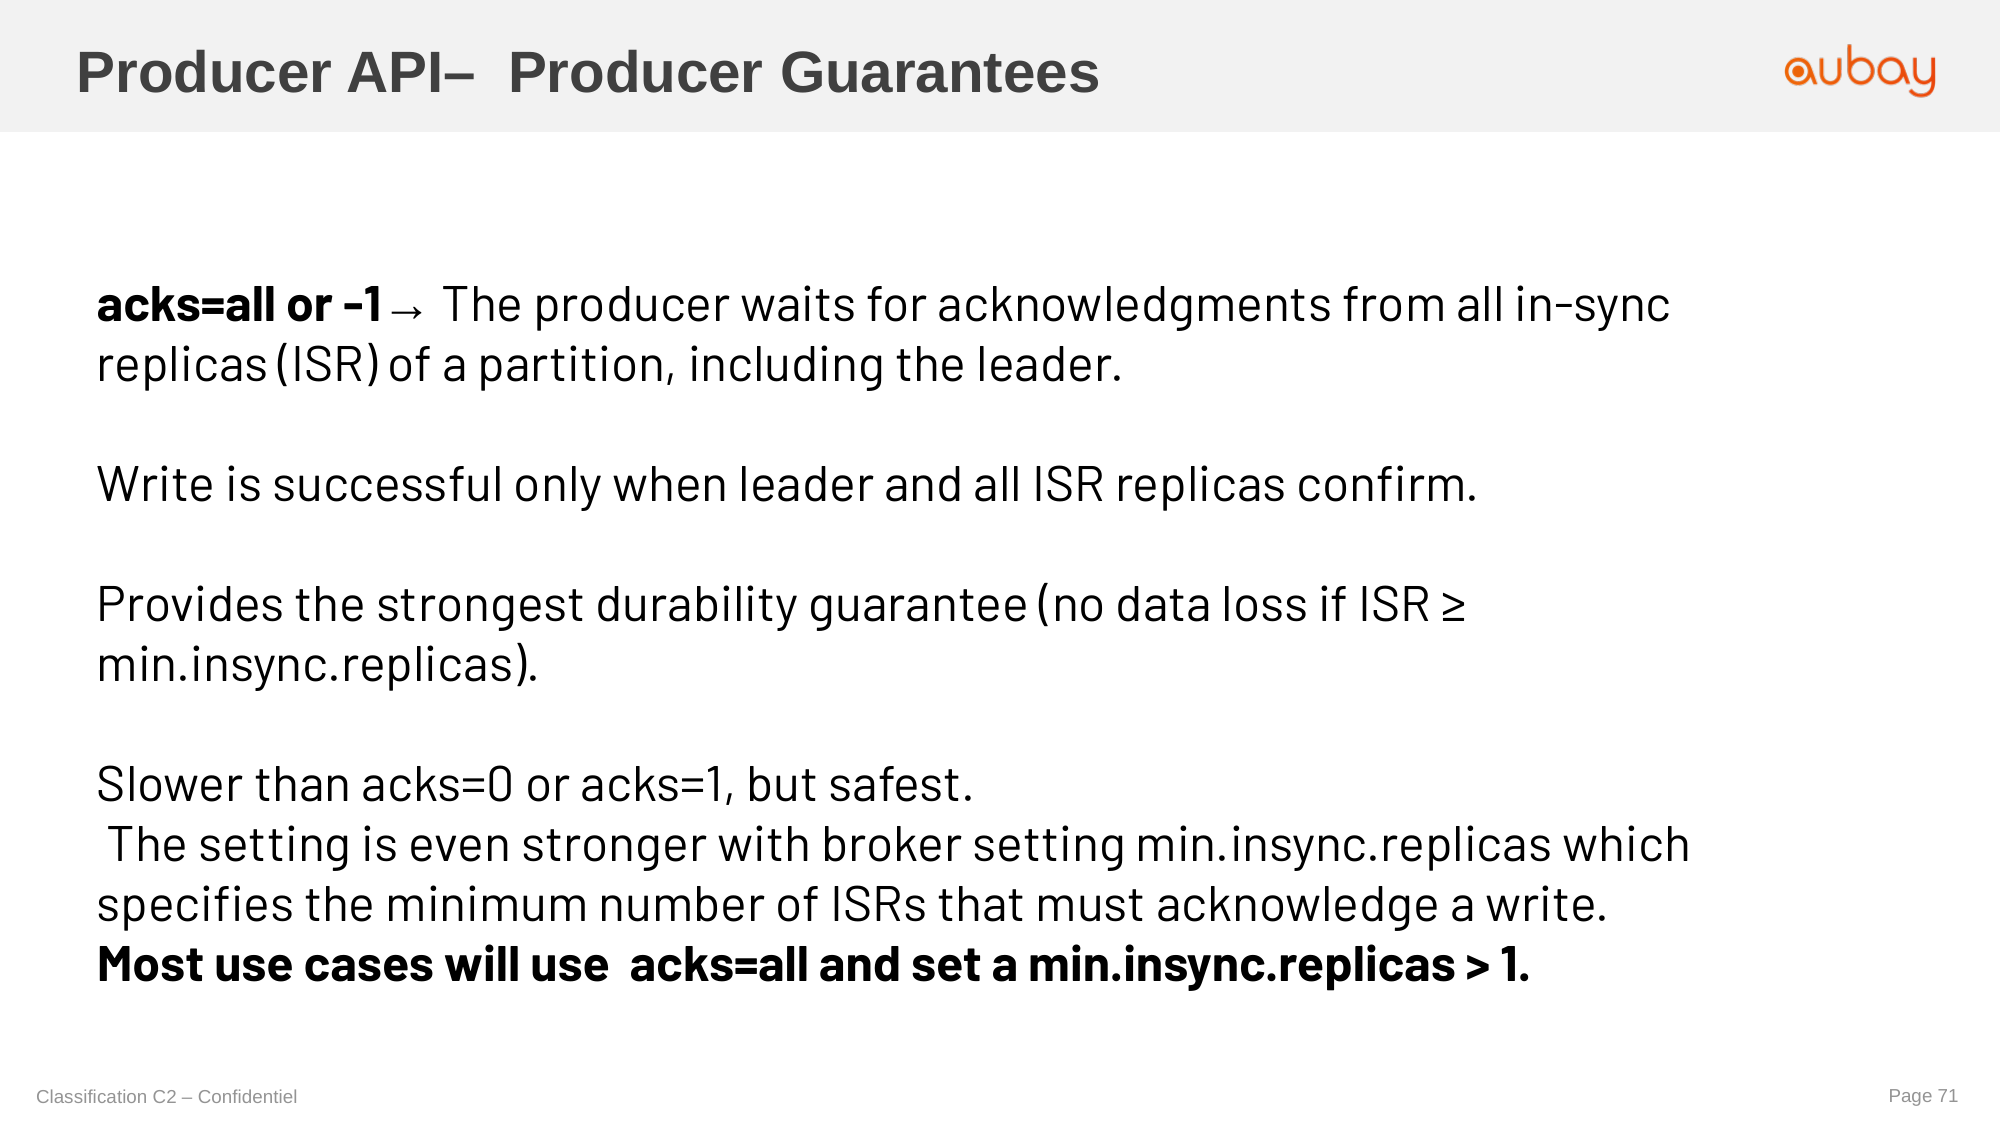

Producer API–  Producer Guarantees
acks=all or -1→ The producer waits for acknowledgments from all in-sync replicas (ISR) of a partition, including the leader.

Write is successful only when leader and all ISR replicas confirm.

Provides the strongest durability guarantee (no data loss if ISR ≥ min.insync.replicas).

Slower than acks=0 or acks=1, but safest.
 The setting is even stronger with broker setting min.insync.replicas which specifies the minimum number of ISRs that must acknowledge a write. Most use cases will use  acks=all and set a min.insync.replicas > 1.